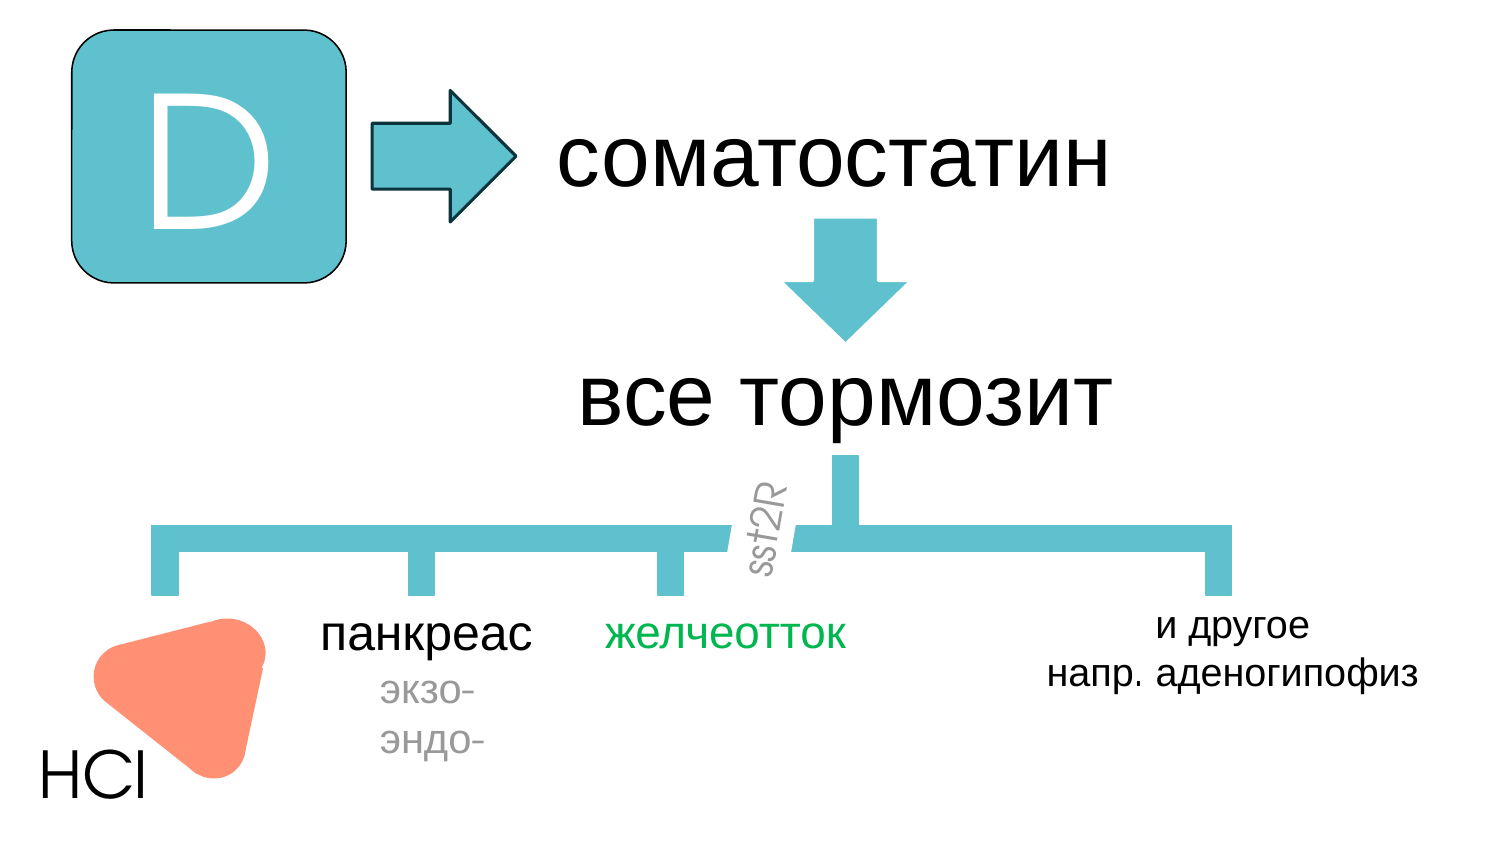

соматостатин

# D

все тормозит

sst2R

панкреас
желчеотток
и другое
напр. аденогипофиз
экзо-
эндо-
HCl